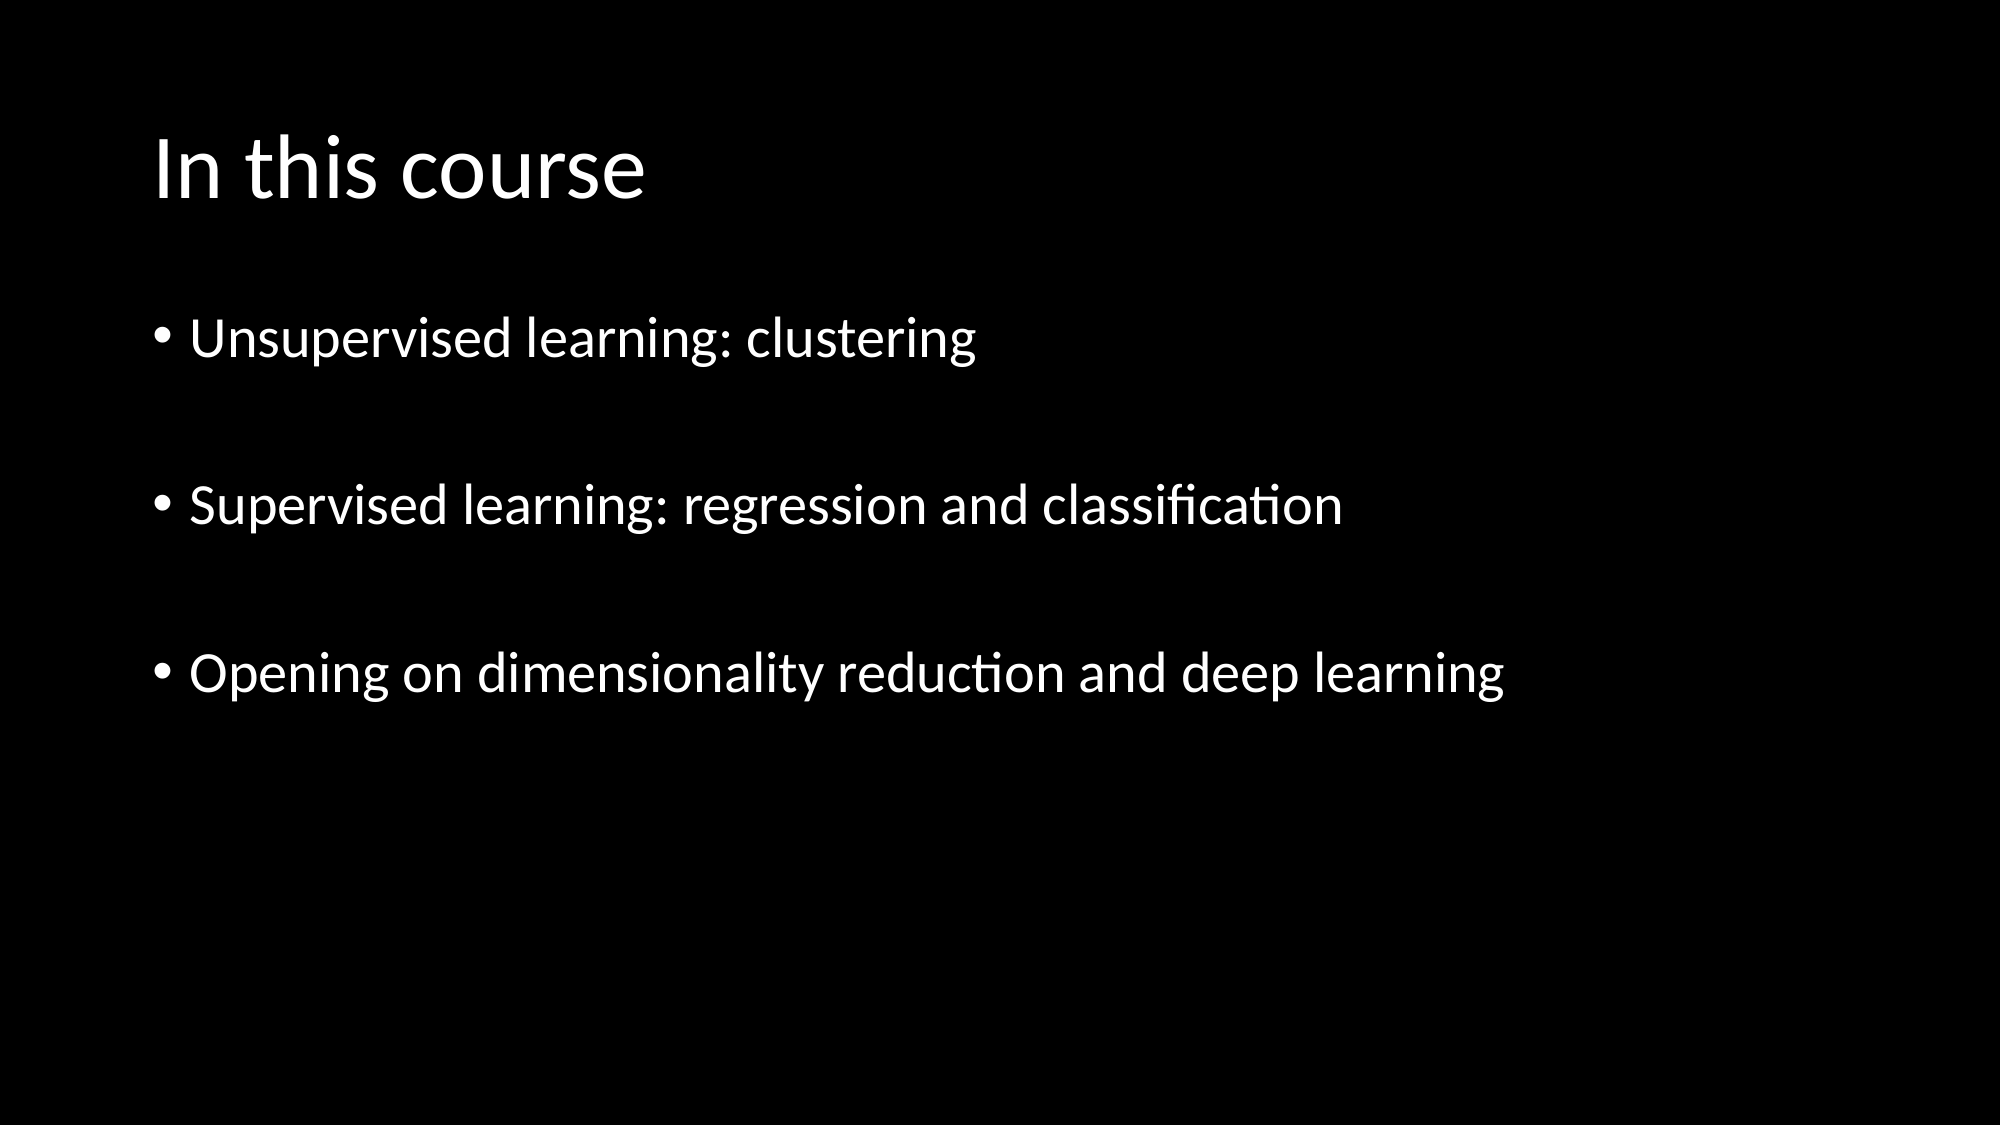

# In this course
Unsupervised learning: clustering

Supervised learning: regression and classification

Opening on dimensionality reduction and deep learning